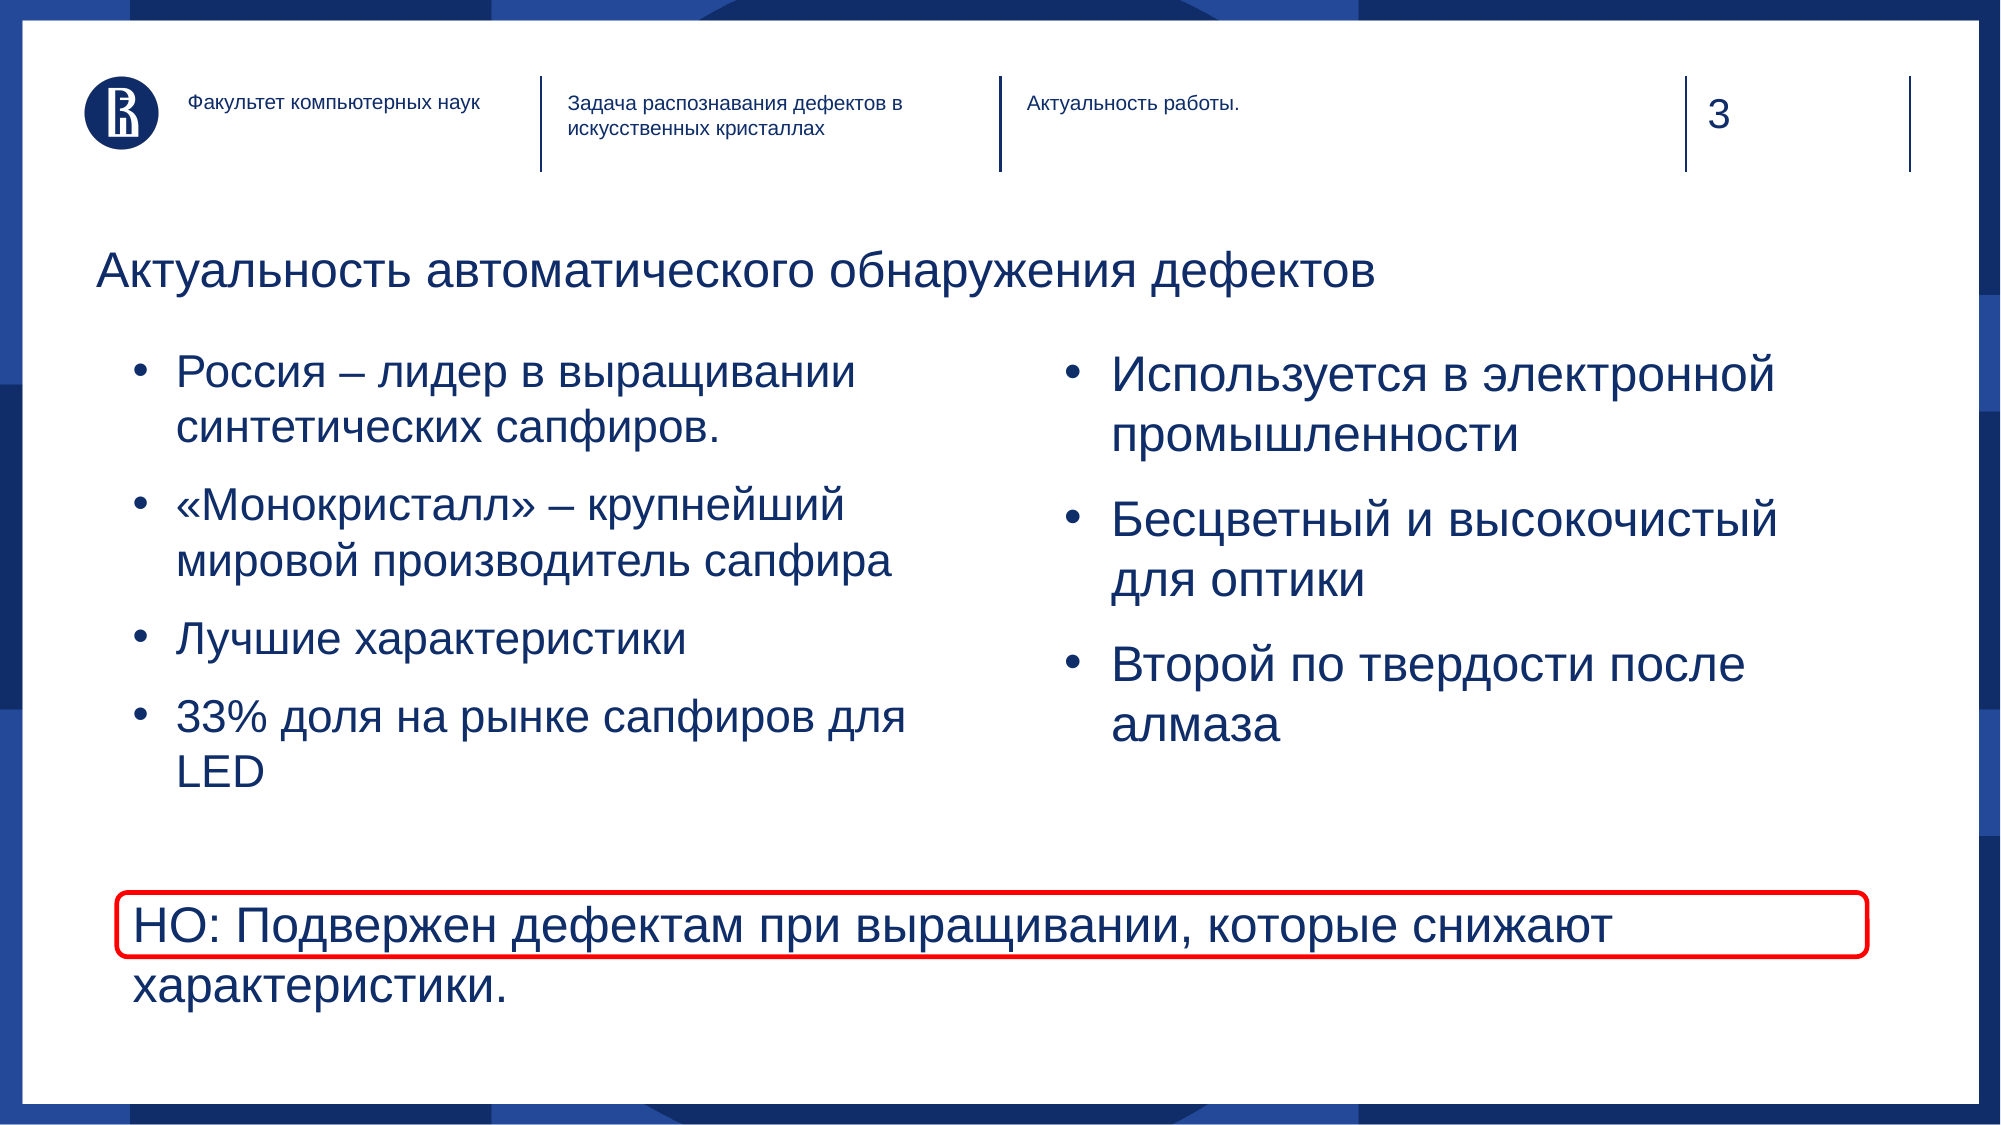

Факультет компьютерных наук

Задача распознавания дефектов в искусственных кристаллах
Актуальность работы.
# Актуальность автоматического обнаружения дефектов
Россия – лидер в выращивании синтетических сапфиров.
«Монокристалл» – крупнейший мировой производитель сапфира
Лучшие характеристики
33% доля на рынке сапфиров для LED

Используется в электронной промышленности
Бесцветный и высокочистый для оптики
Второй по твердости после алмаза

НО: Подвержен дефектам при выращивании, которые снижают характеристики.